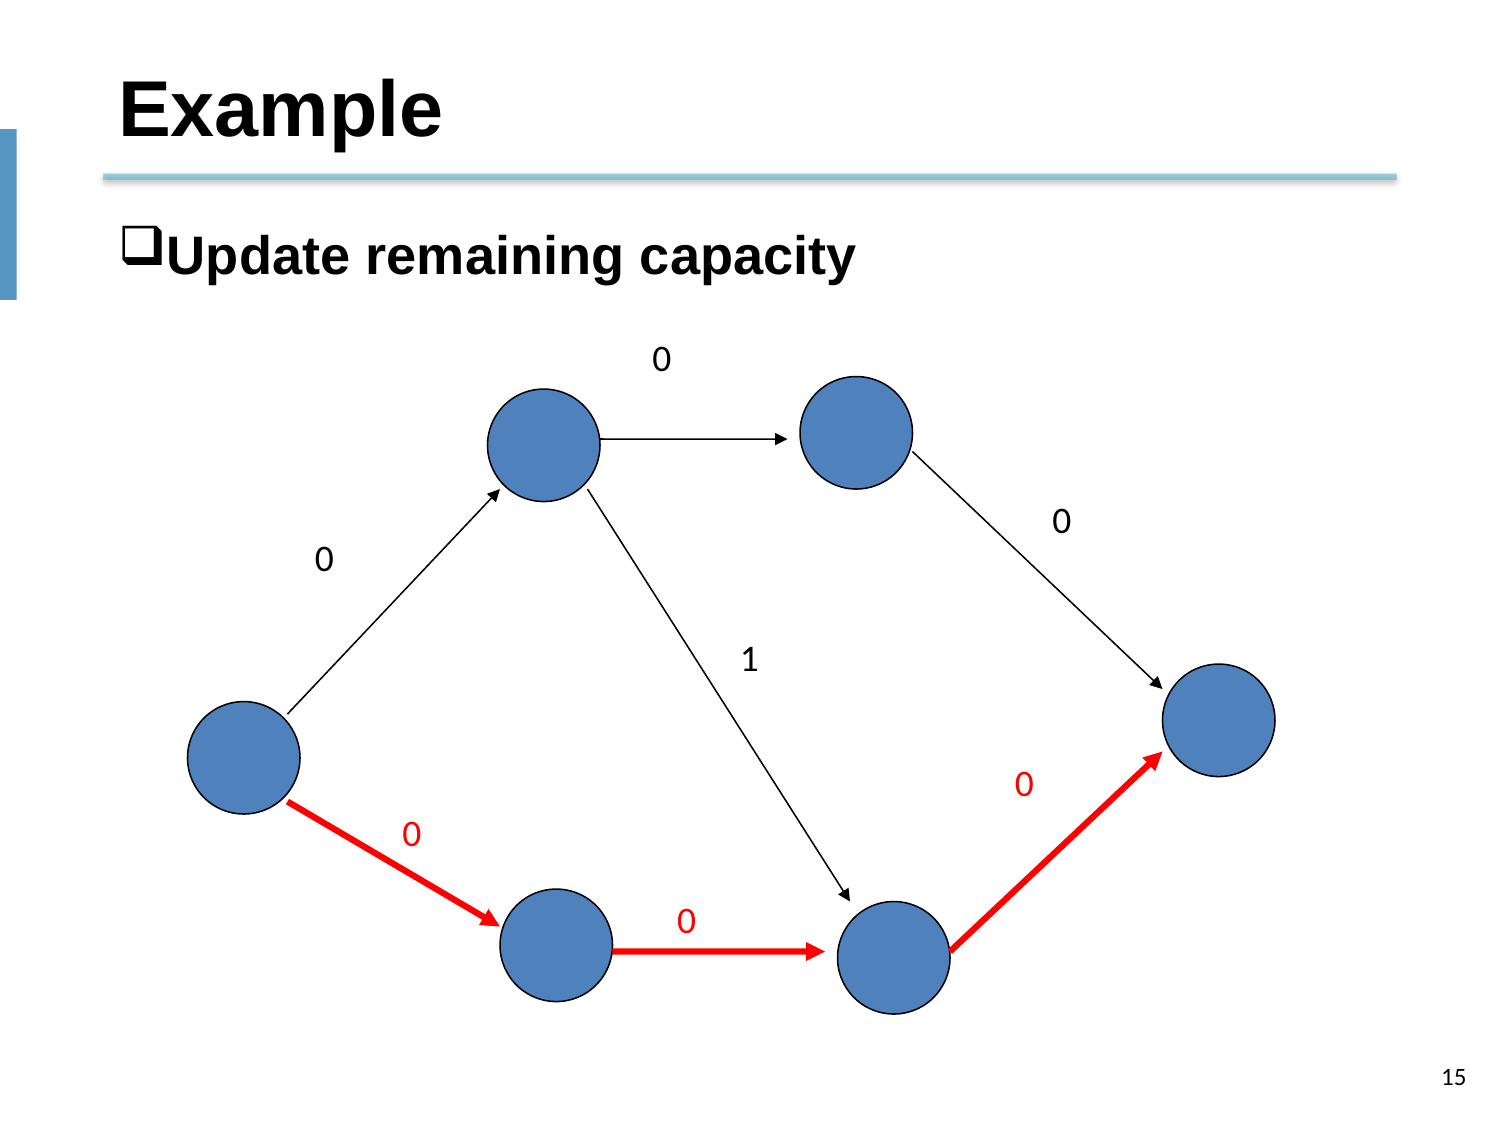

# Example
Update remaining capacity
0

0
0
1

0

0

0

15